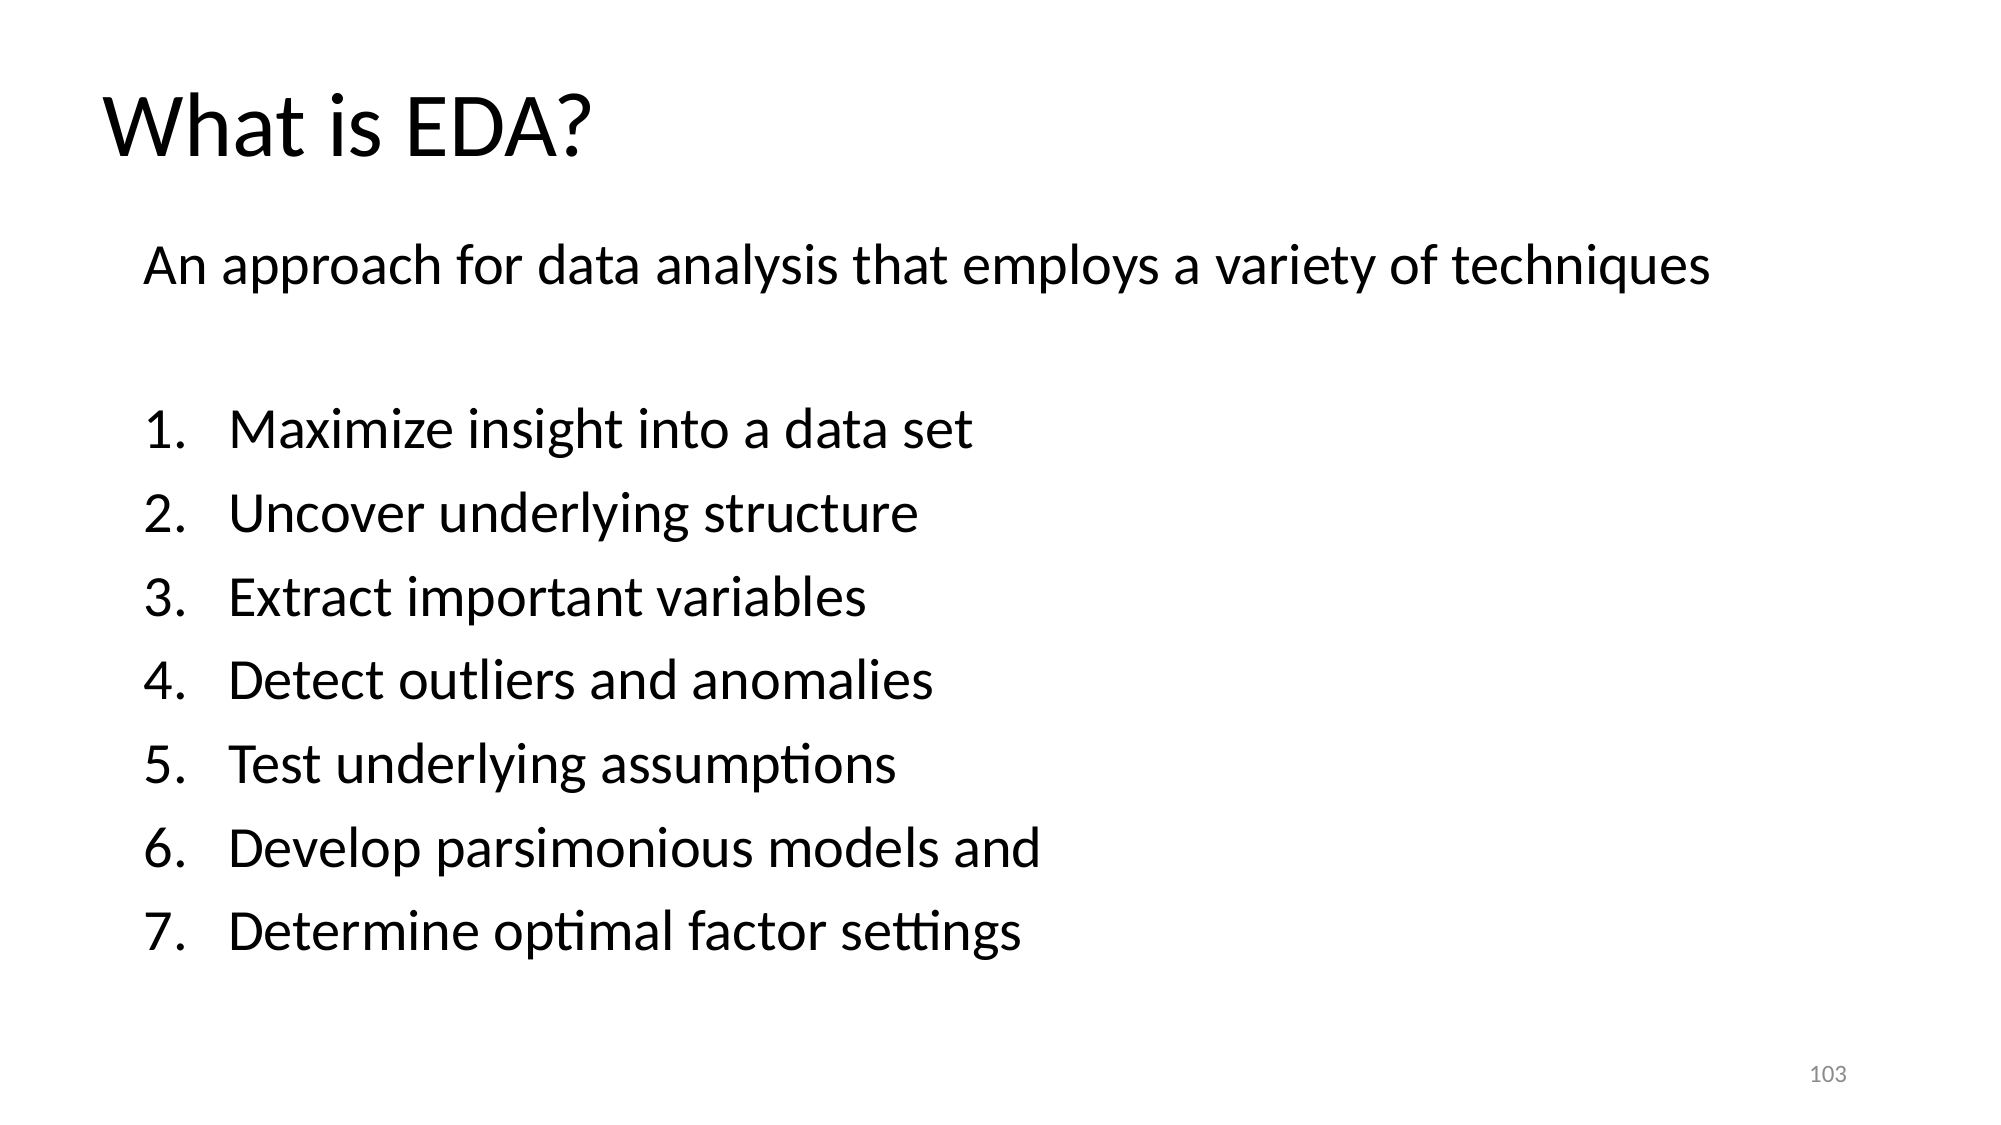

# What is EDA?
An approach for data analysis that employs a variety of techniques
Maximize insight into a data set
Uncover underlying structure
Extract important variables
Detect outliers and anomalies
Test underlying assumptions
Develop parsimonious models and
Determine optimal factor settings
103